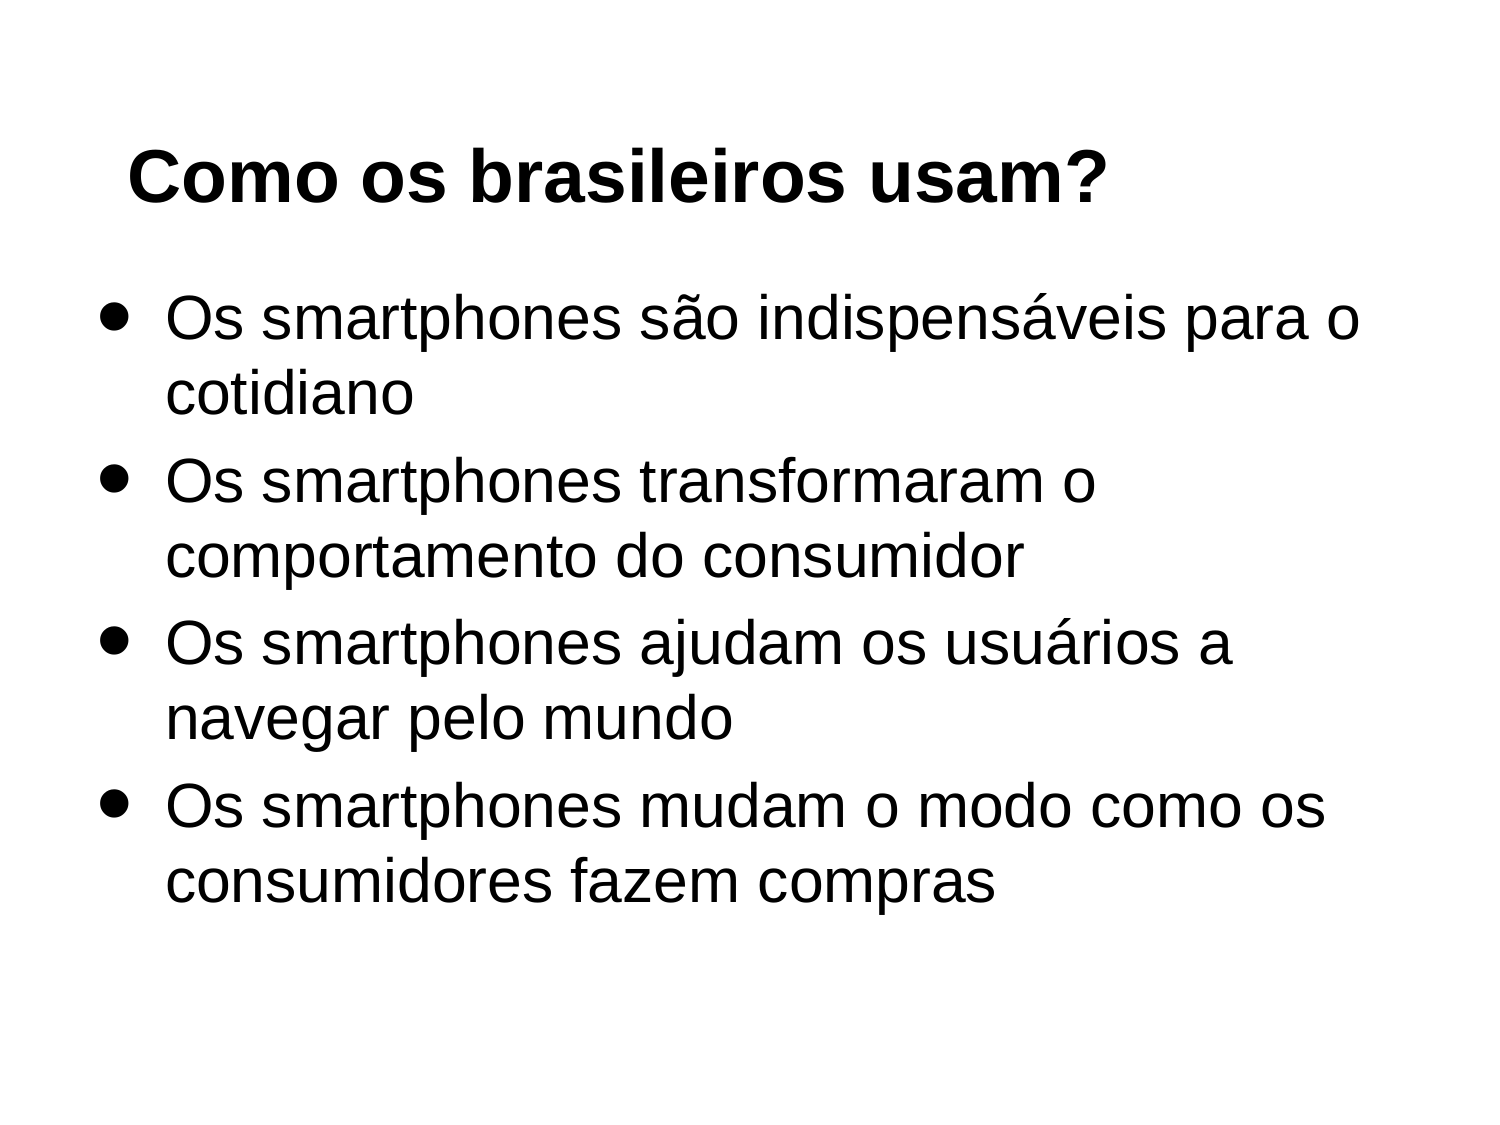

# Como os brasileiros usam?
Os smartphones são indispensáveis para o cotidiano
Os smartphones transformaram o comportamento do consumidor
Os smartphones ajudam os usuários a navegar pelo mundo
Os smartphones mudam o modo como os consumidores fazem compras